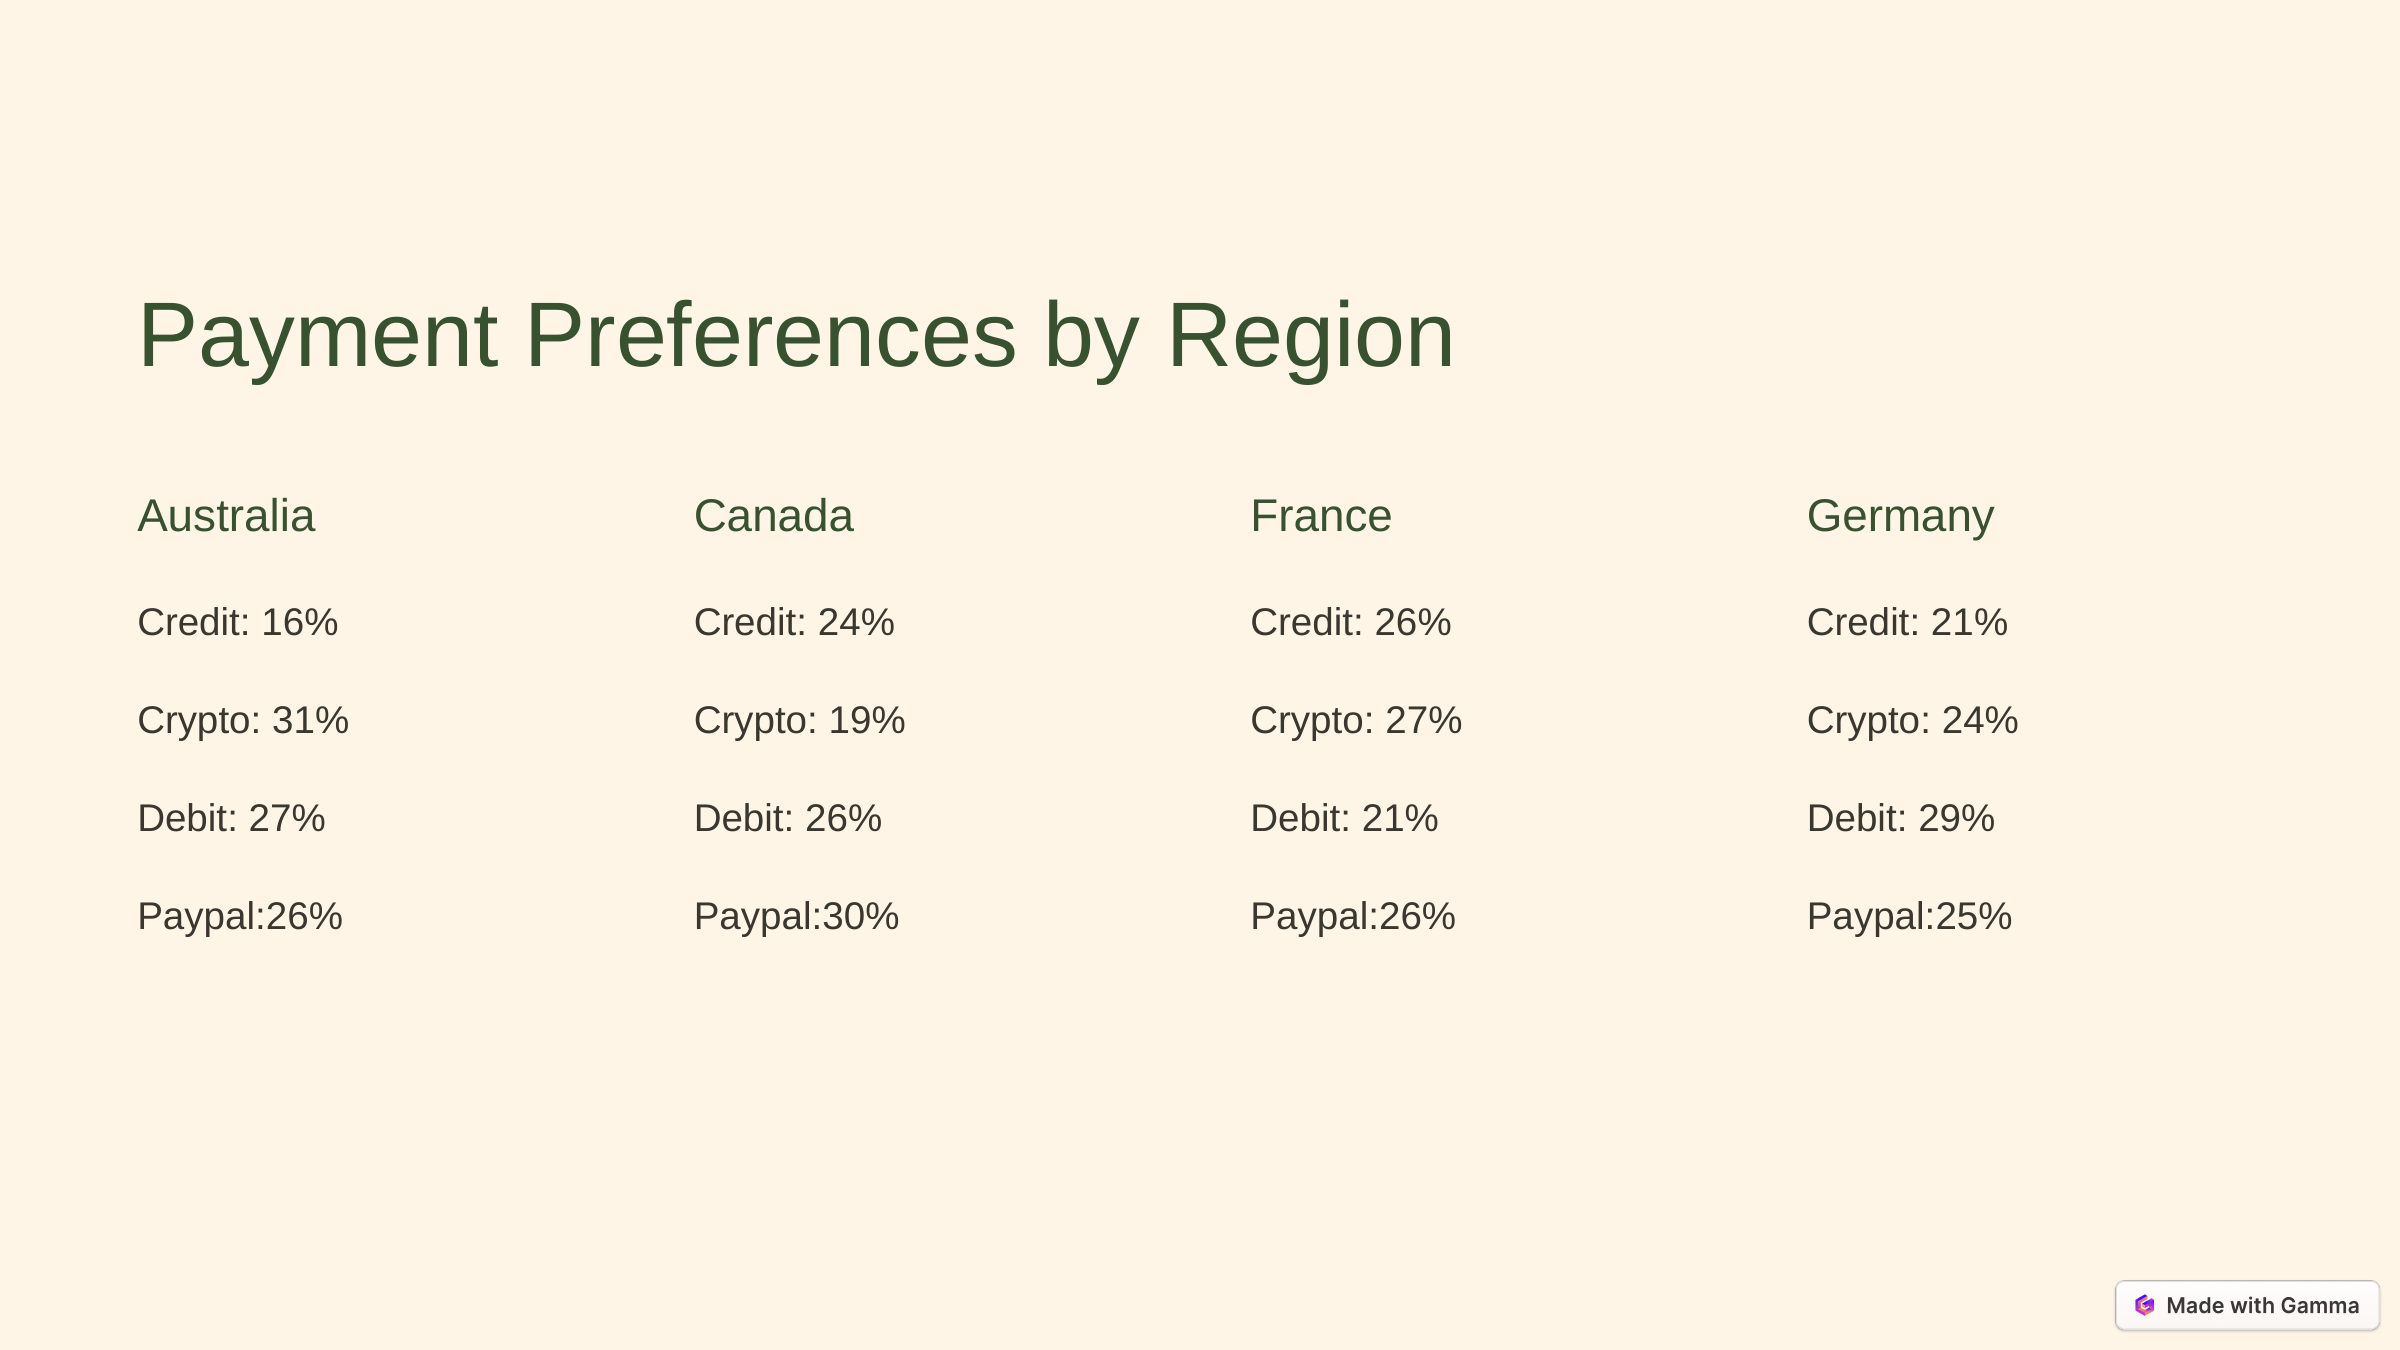

Payment Preferences by Region
Australia
Canada
France
Germany
Credit: 16%
Credit: 24%
Credit: 26%
Credit: 21%
Crypto: 31%
Crypto: 19%
Crypto: 27%
Crypto: 24%
Debit: 27%
Debit: 26%
Debit: 21%
Debit: 29%
Paypal:26%
Paypal:30%
Paypal:26%
Paypal:25%